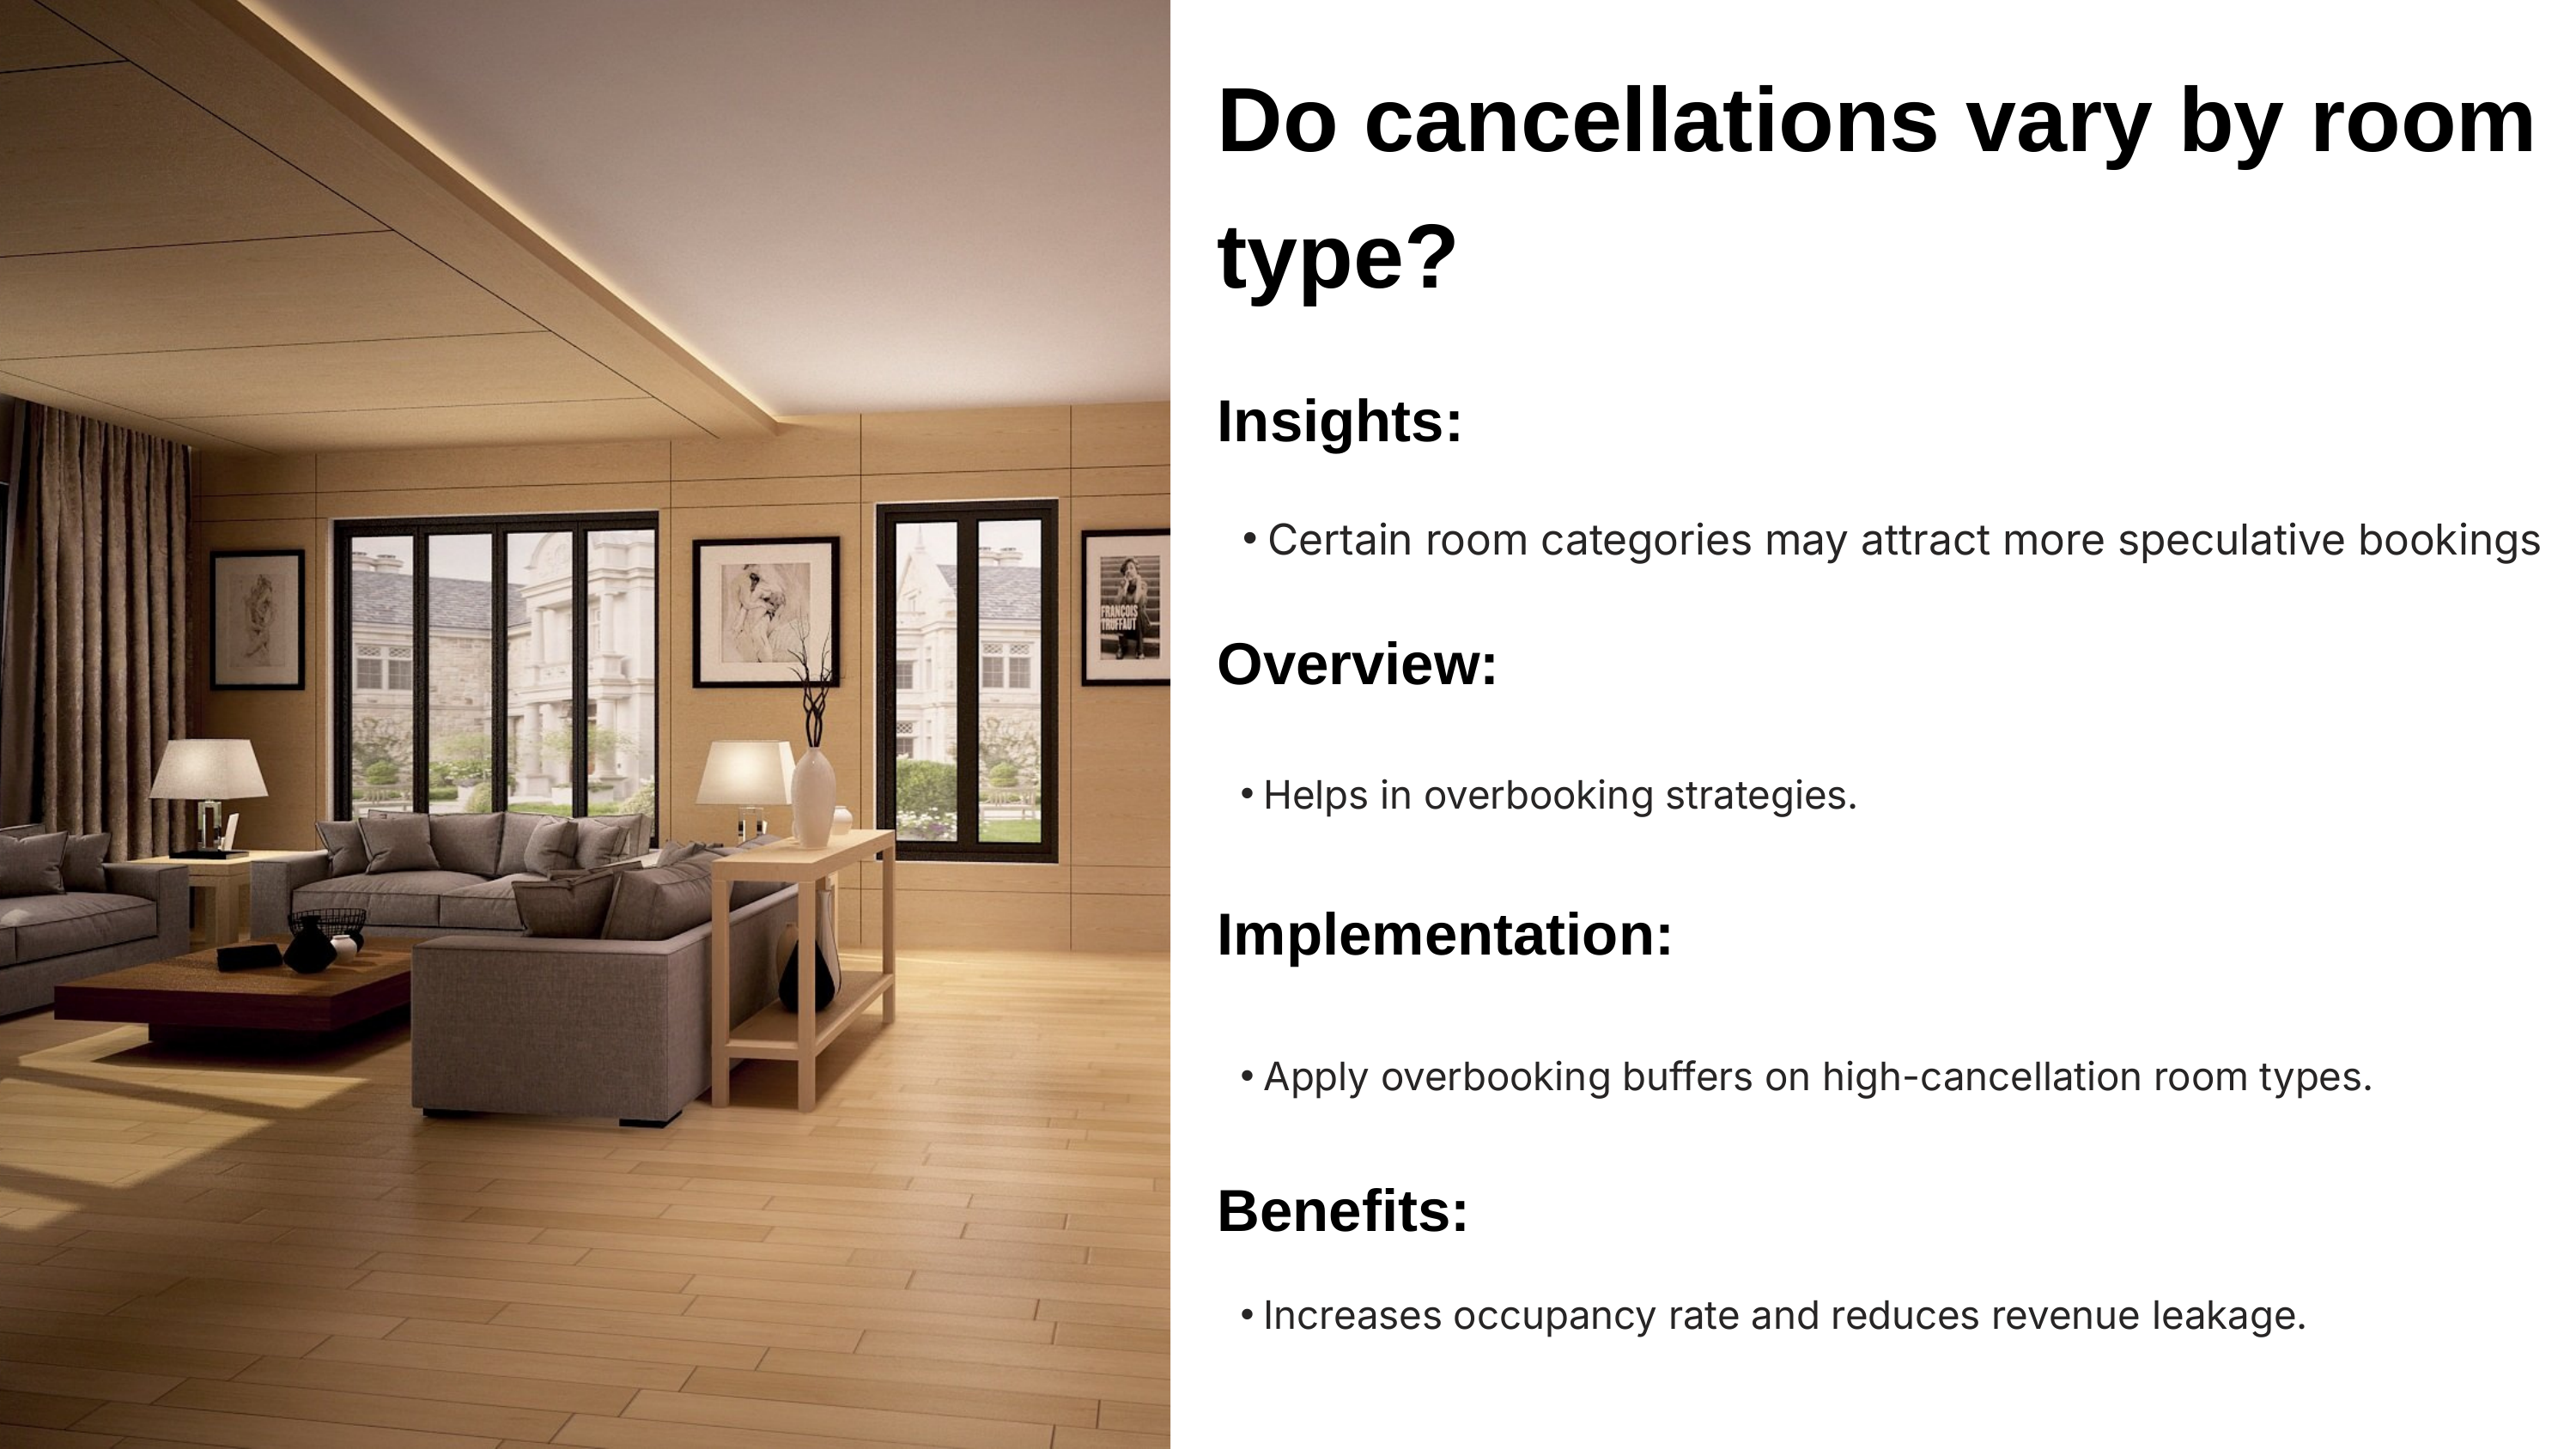

Do cancellations vary by room type?
Insights:

Certain room categories may attract more speculative bookings
Overview:
Helps in overbooking strategies.
Implementation:
Apply overbooking buffers on high-cancellation room types.
Benefits:
Increases occupancy rate and reduces revenue leakage.